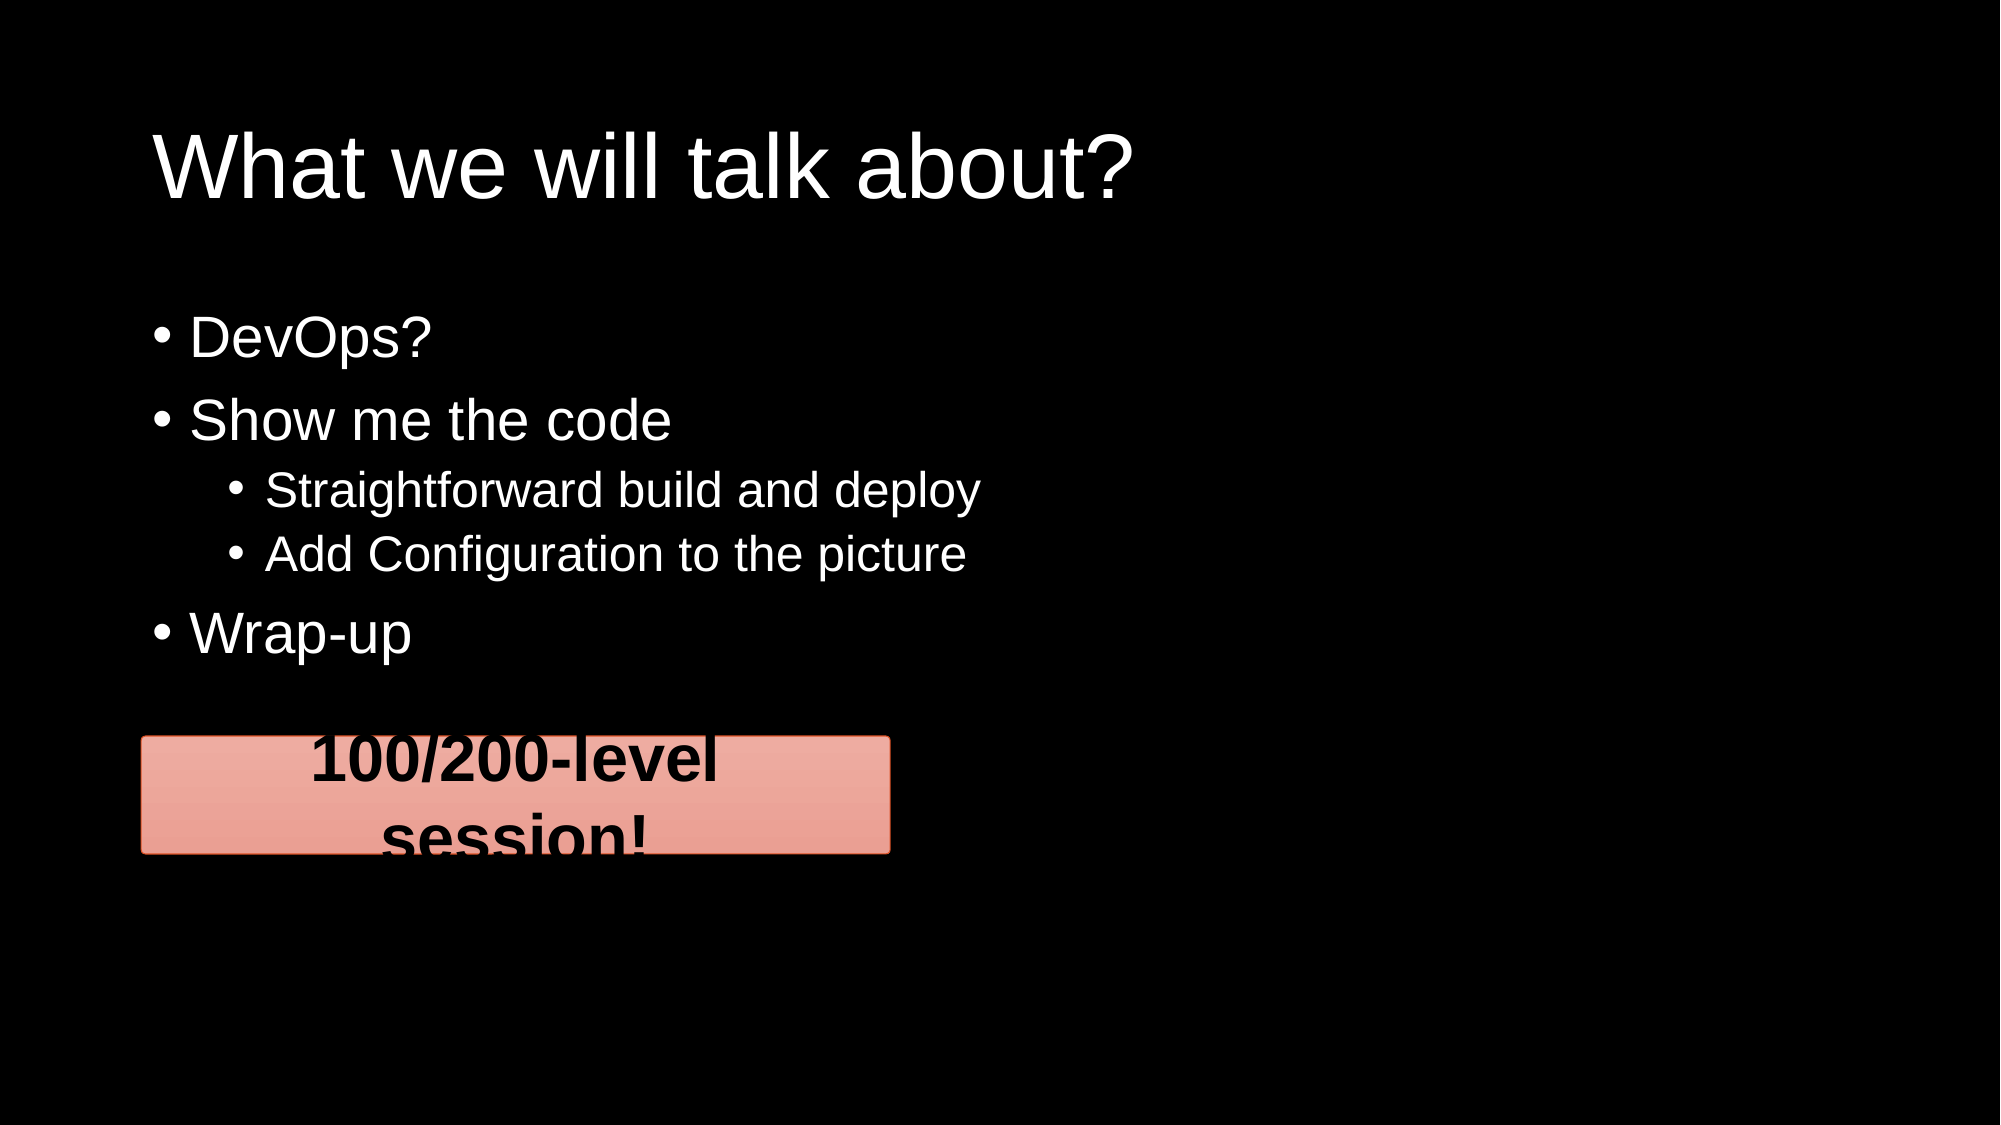

# What we will talk about?
DevOps?
Show me the code
Straightforward build and deploy
Add Configuration to the picture
Wrap-up
100/200-level session!